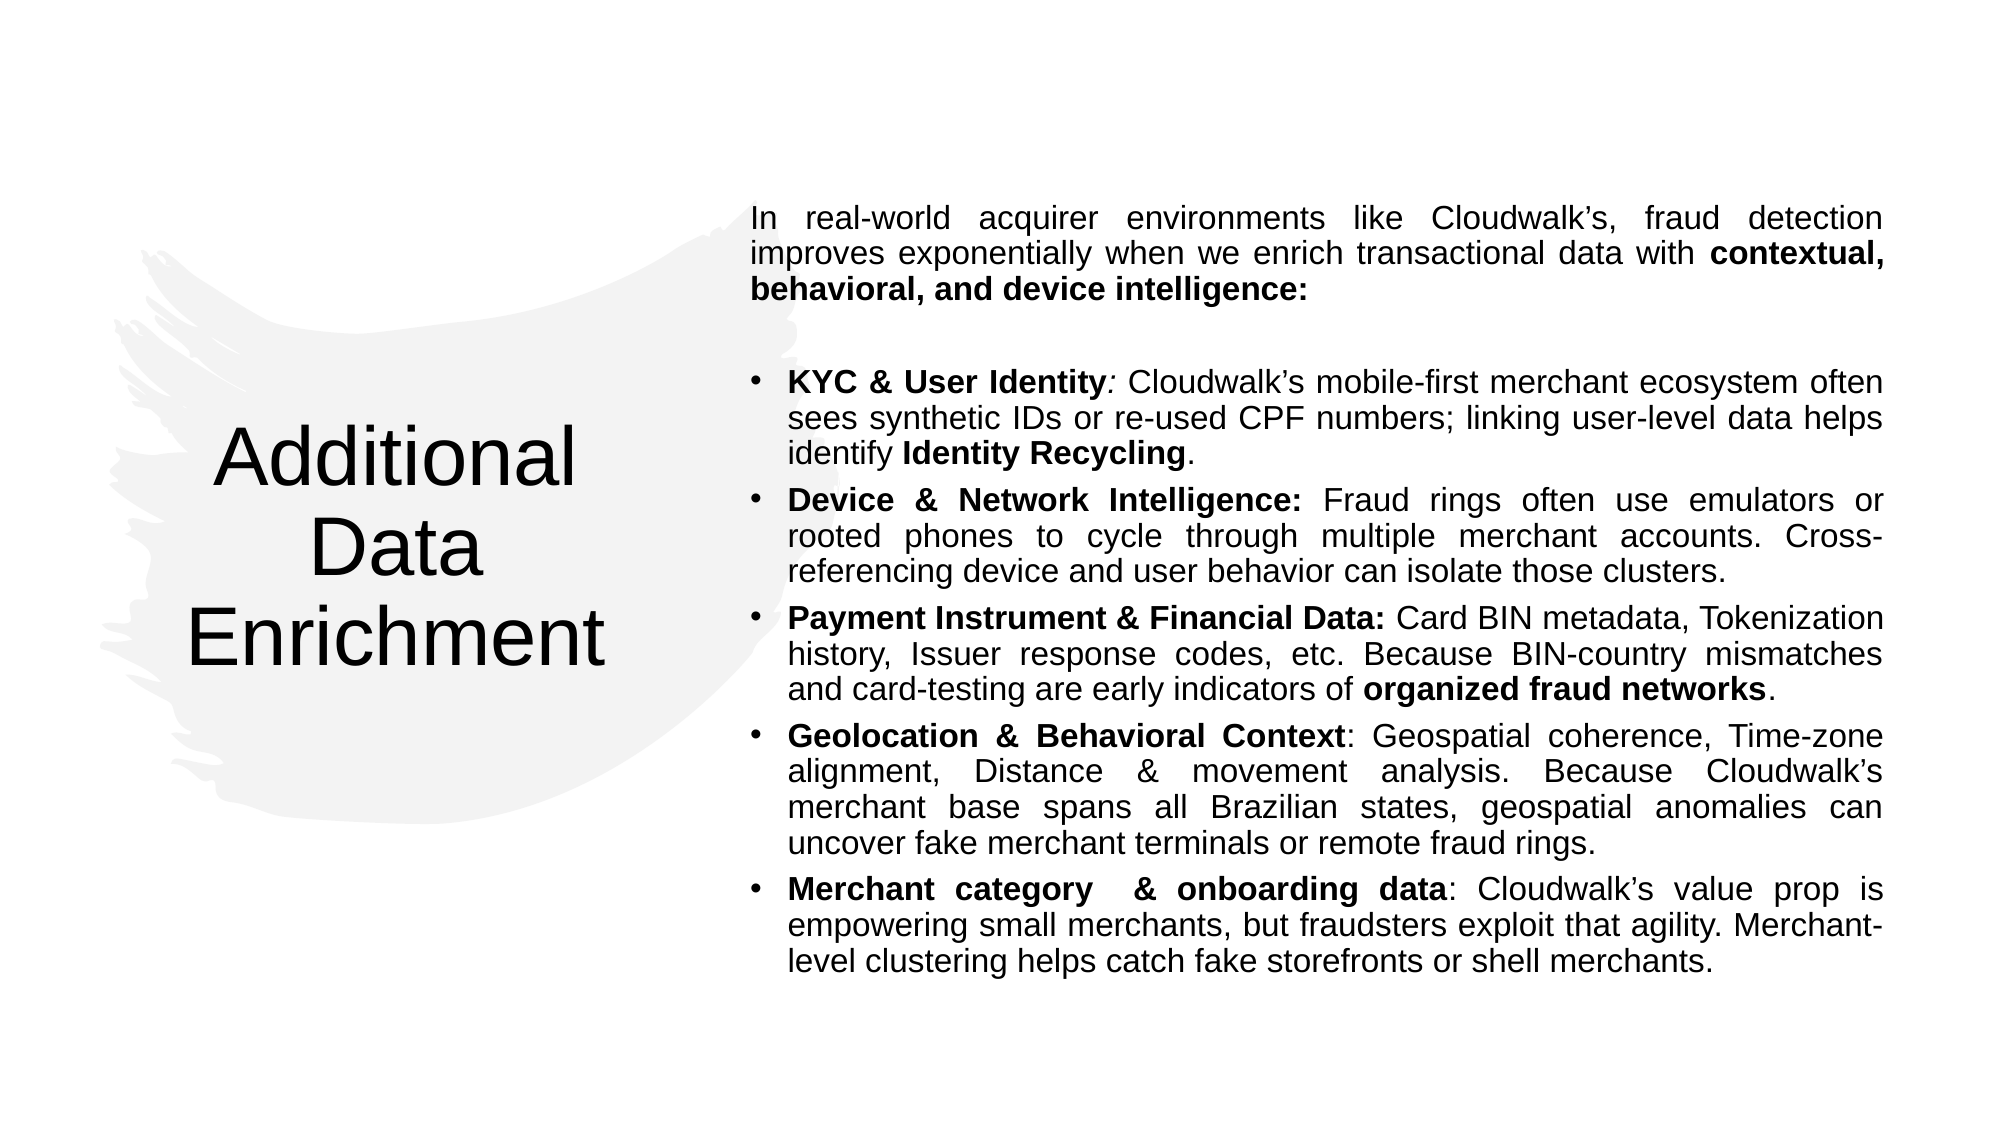

In real-world acquirer environments like Cloudwalk’s, fraud detection improves exponentially when we enrich transactional data with contextual, behavioral, and device intelligence:

KYC & User Identity: Cloudwalk’s mobile-first merchant ecosystem often sees synthetic IDs or re-used CPF numbers; linking user-level data helps identify Identity Recycling.
Device & Network Intelligence: Fraud rings often use emulators or rooted phones to cycle through multiple merchant accounts. Cross-referencing device and user behavior can isolate those clusters.
Payment Instrument & Financial Data: Card BIN metadata, Tokenization history, Issuer response codes, etc. Because BIN-country mismatches and card-testing are early indicators of organized fraud networks.
Geolocation & Behavioral Context: Geospatial coherence, Time-zone alignment, Distance & movement analysis. Because Cloudwalk’s merchant base spans all Brazilian states, geospatial anomalies can uncover fake merchant terminals or remote fraud rings.
Merchant category  & onboarding data: Cloudwalk’s value prop is empowering small merchants, but fraudsters exploit that agility. Merchant-level clustering helps catch fake storefronts or shell merchants.

# Additional Data Enrichment